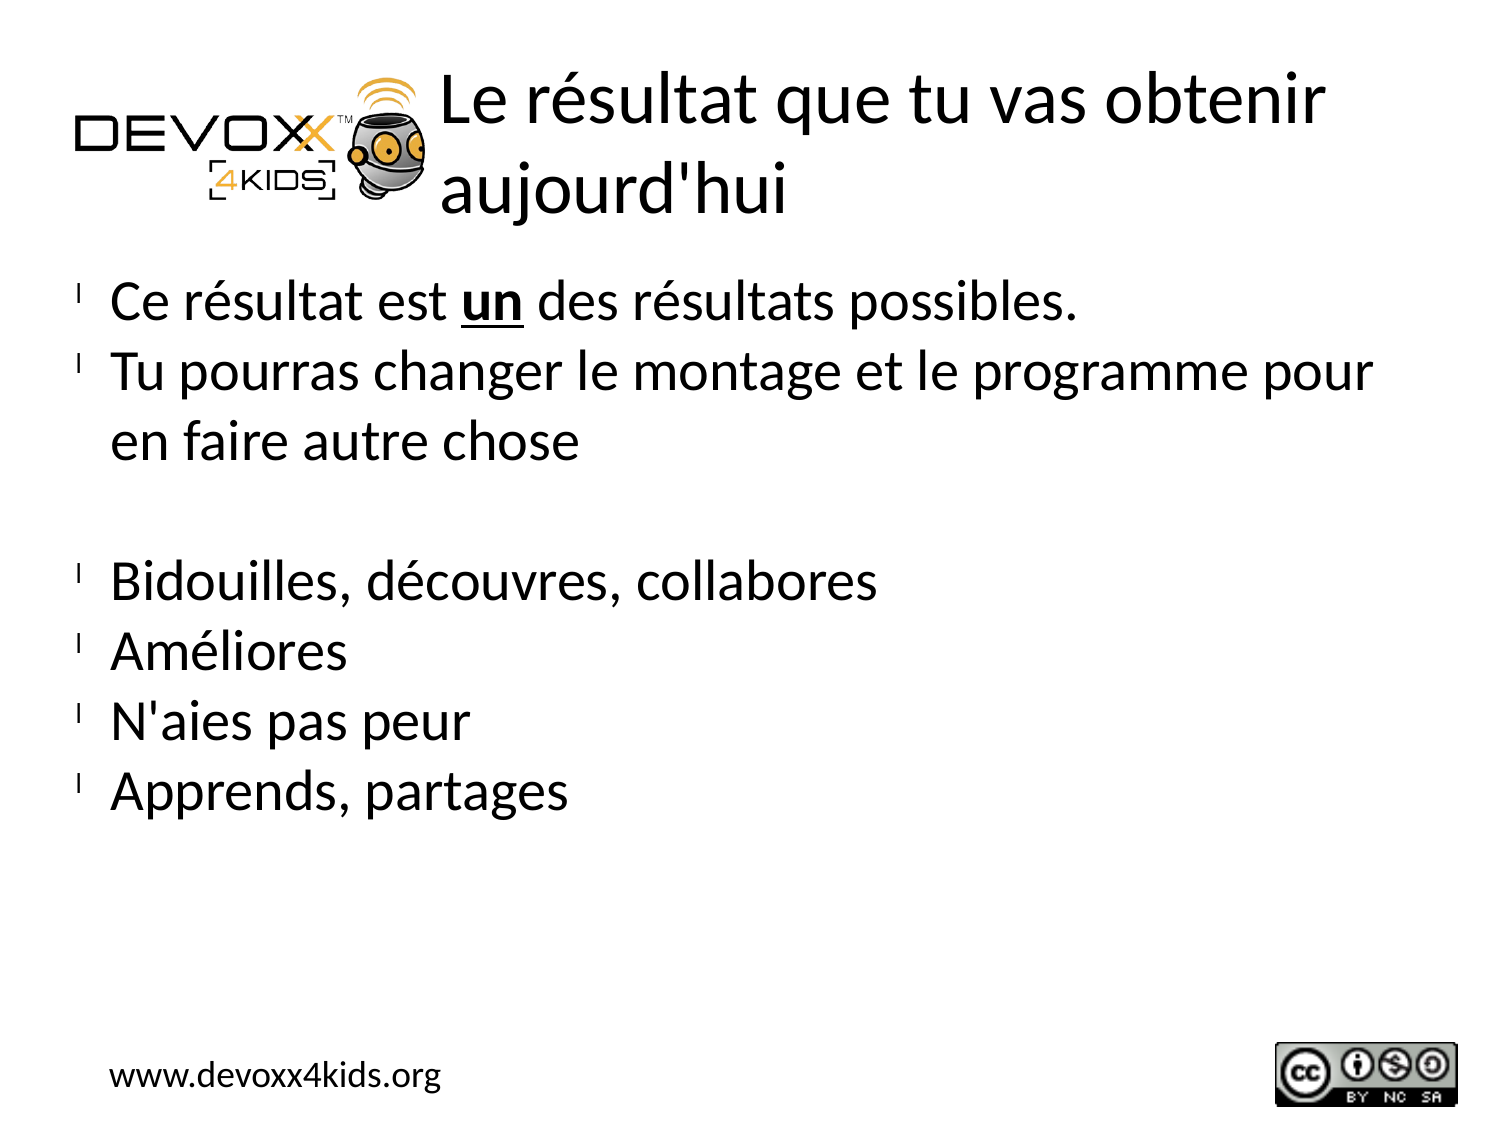

Le résultat que tu vas obtenir aujourd'hui
Ce résultat est un des résultats possibles.
Tu pourras changer le montage et le programme pour en faire autre chose

Bidouilles, découvres, collabores
Améliores
N'aies pas peur
Apprends, partages